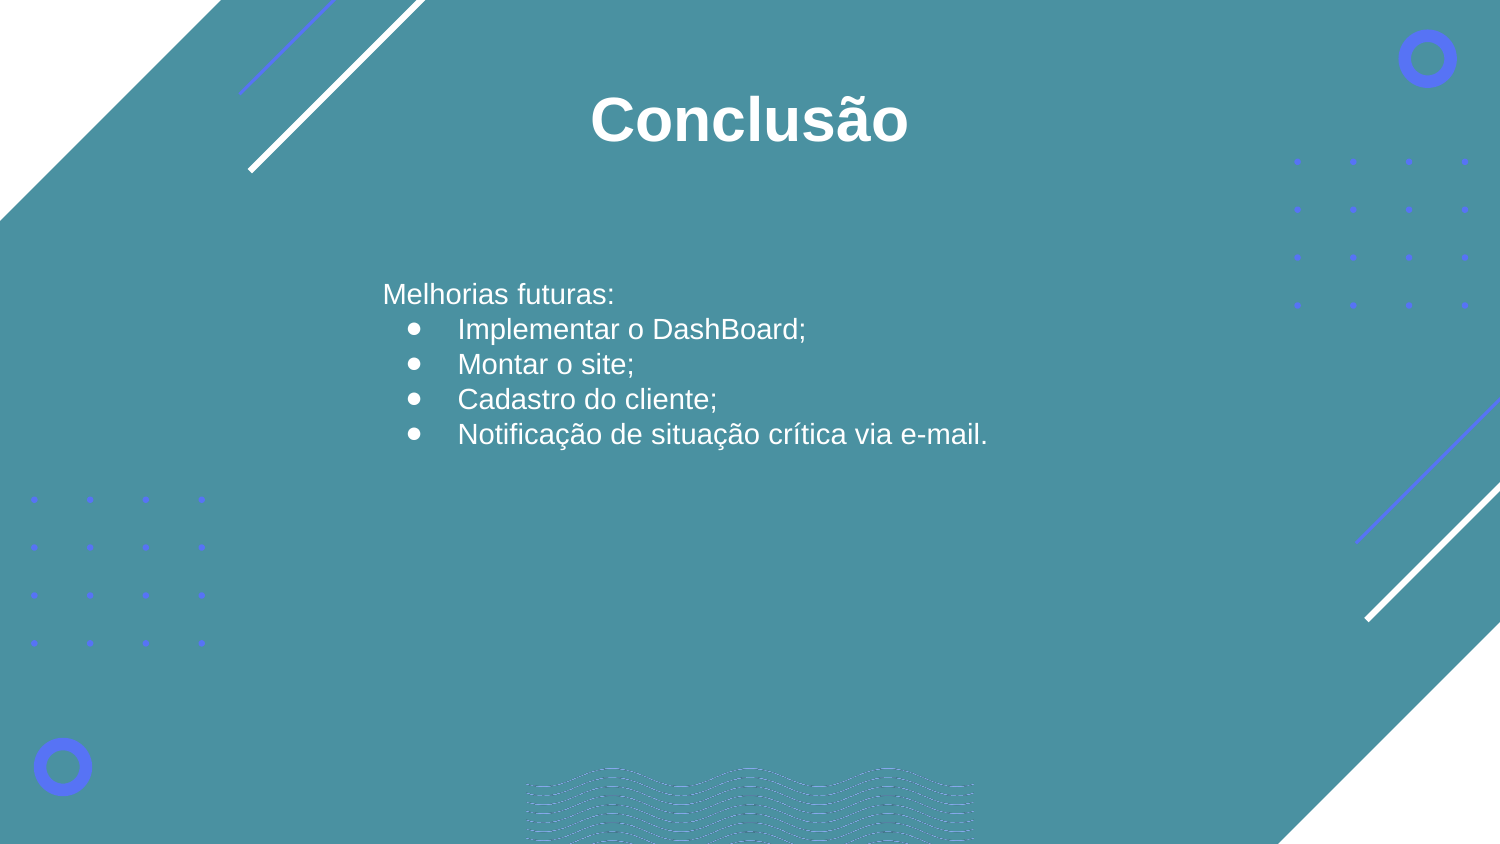

Conclusão
Melhorias futuras:
Implementar o DashBoard;
Montar o site;
Cadastro do cliente;
Notificação de situação crítica via e-mail.